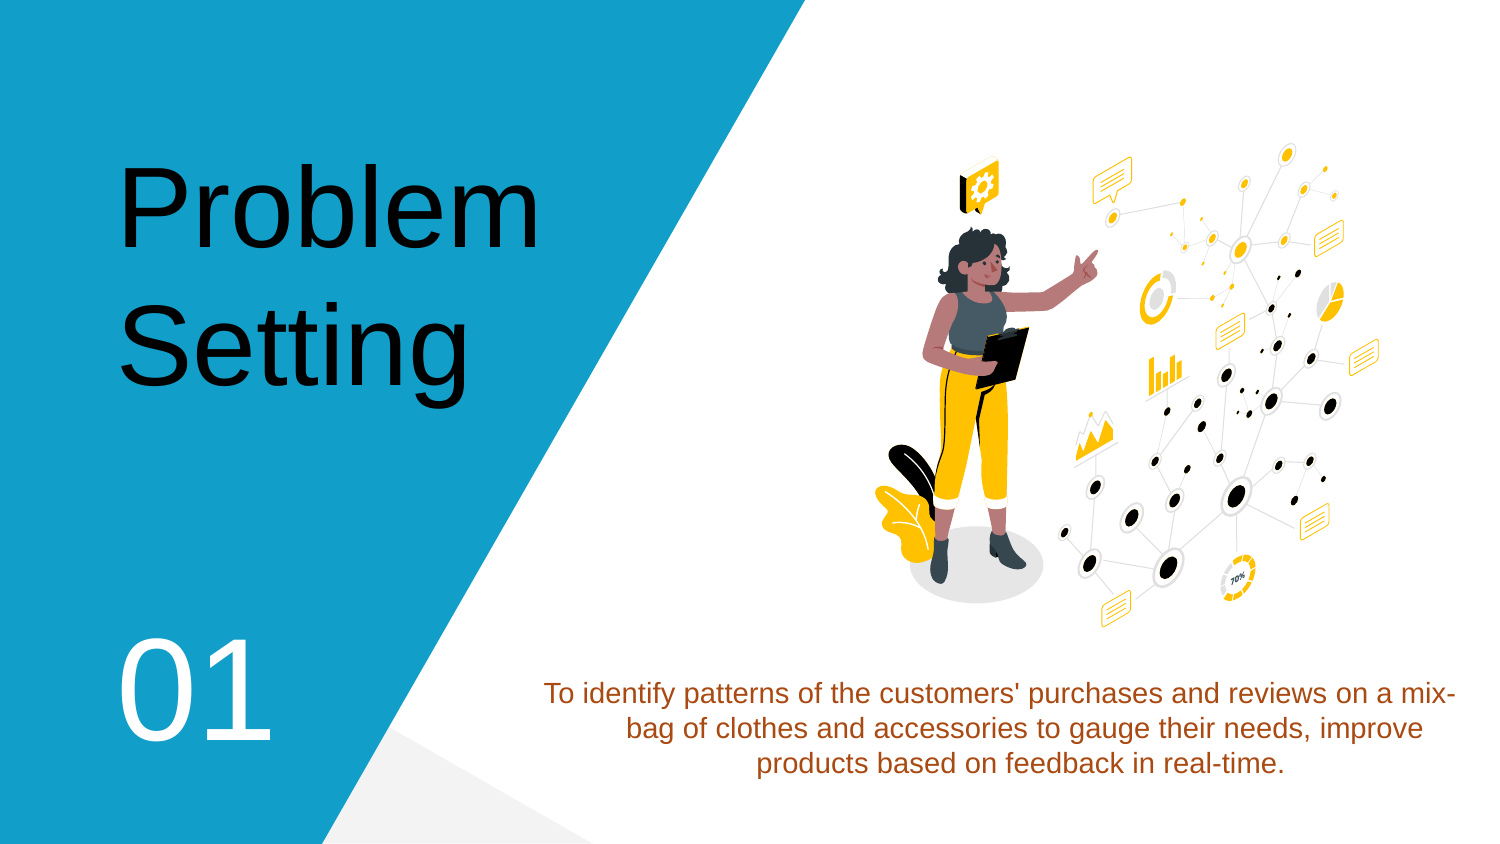

# Problem Setting

To identify patterns of the customers' purchases and reviews on a mix-bag of clothes and accessories to gauge their needs, improve products based on feedback in real-time.

01